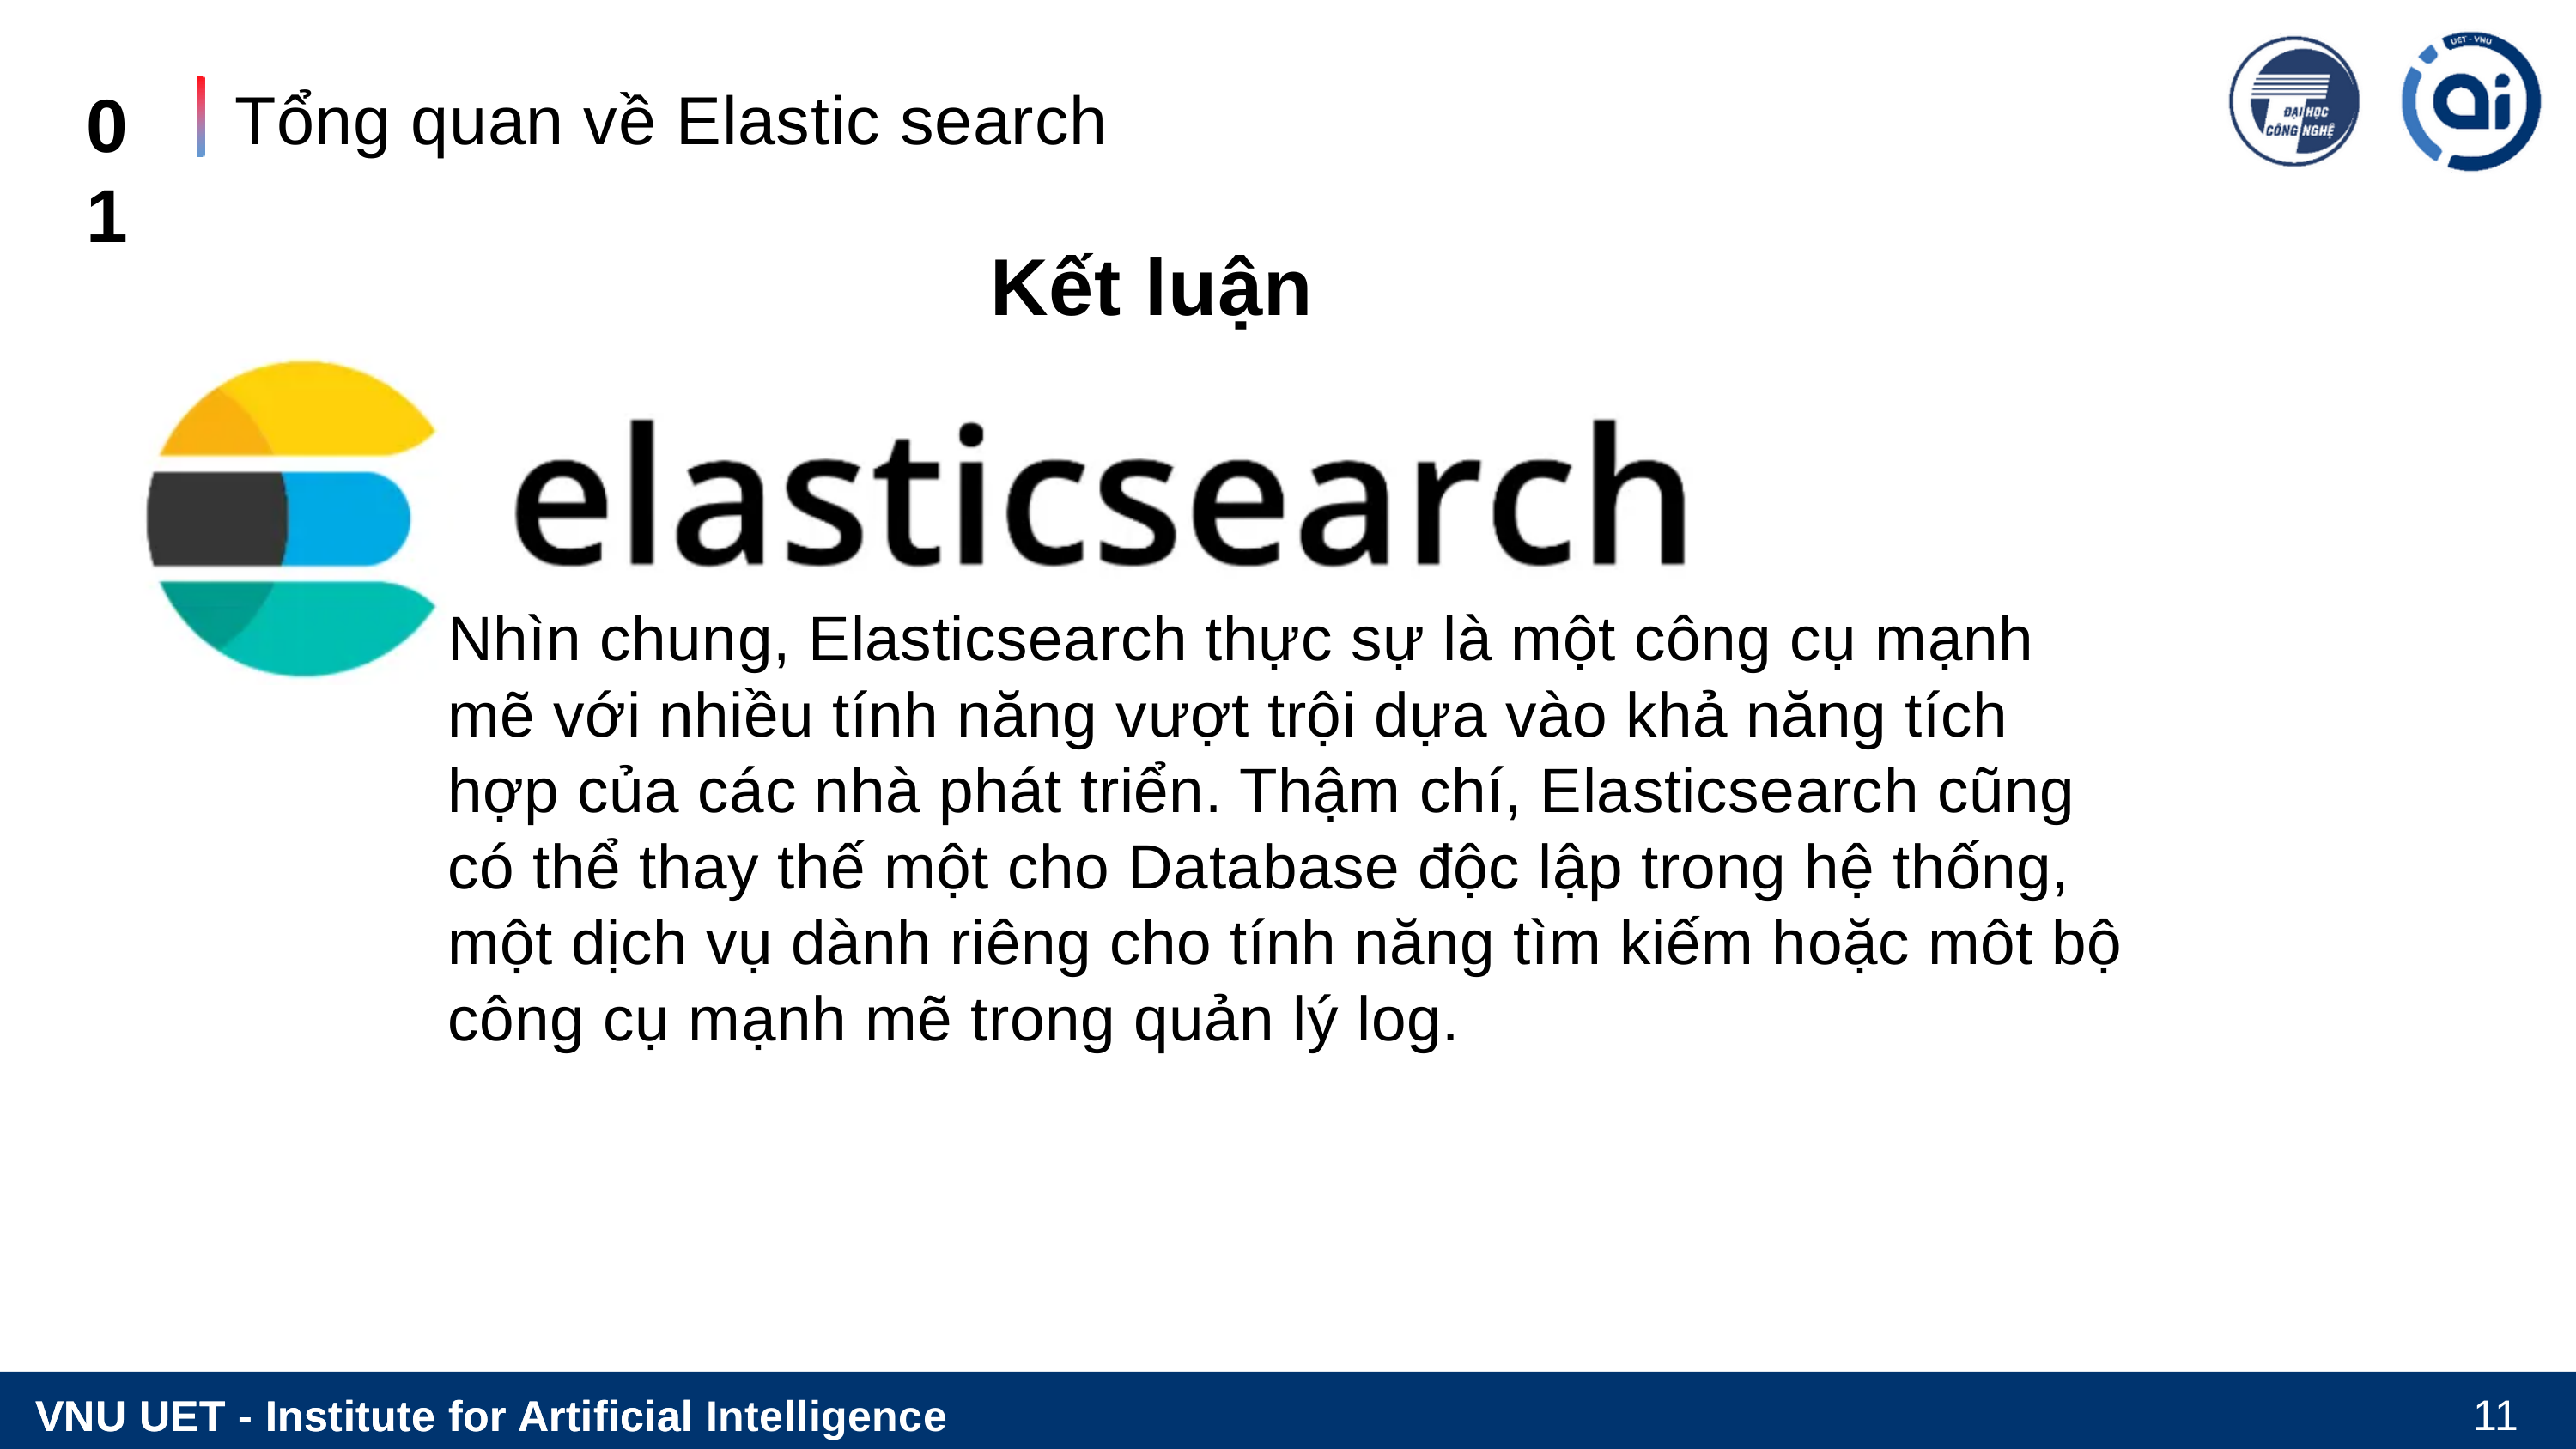

Tổng quan về Elastic search

01
Kết luận

Nhìn chung, Elasticsearch thực sự là một công cụ mạnh mẽ với nhiều tính năng vượt trội dựa vào khả năng tích hợp của các nhà phát triển. Thậm chí, Elasticsearch cũng có thể thay thế một cho Database độc lập trong hệ thống, một dịch vụ dành riêng cho tính năng tìm kiếm hoặc môt bộ công cụ mạnh mẽ trong quản lý log.

11
VNU UET - Institute for Artificial Intelligence
VNU UET - Institute for Artificial Intelligence